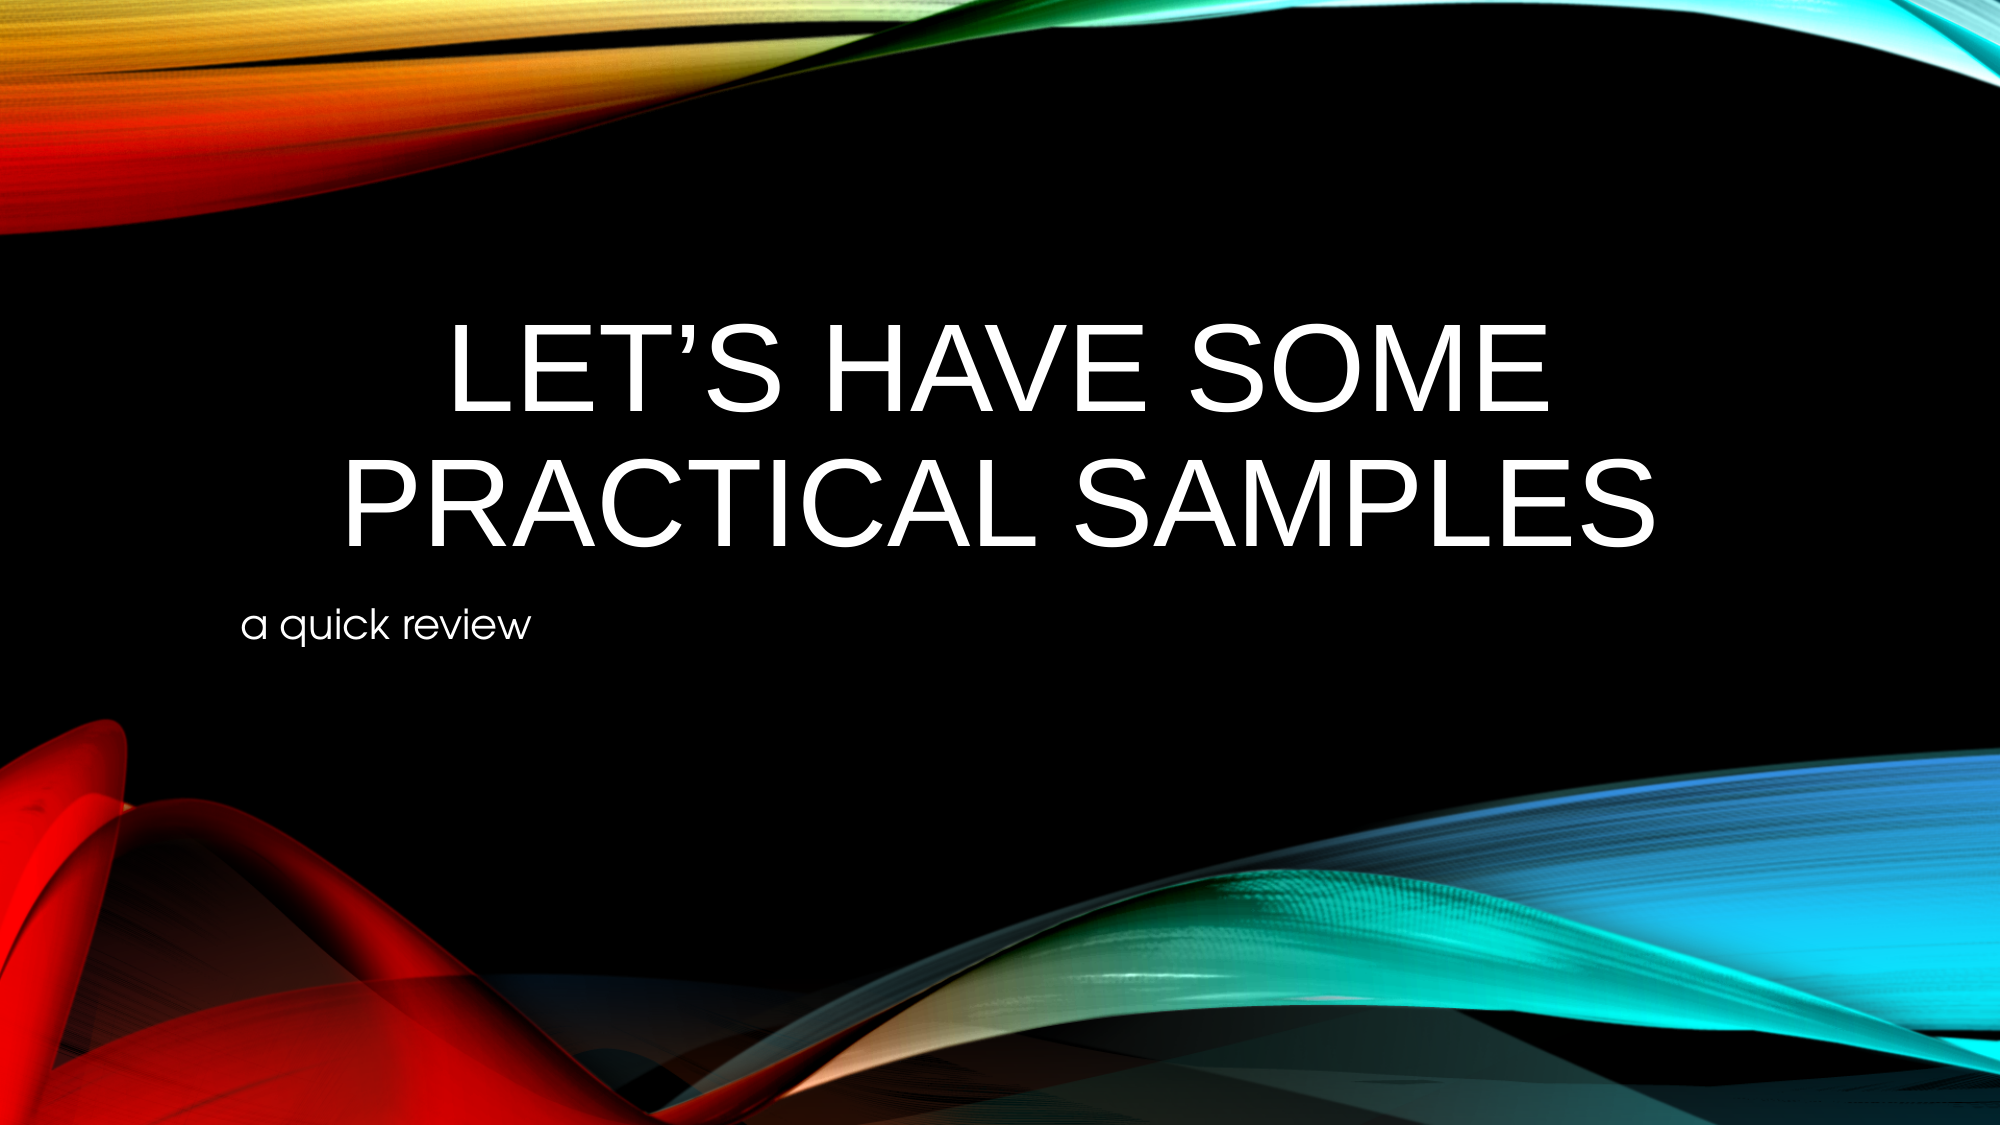

# Let’s have some practical samples
a quick review